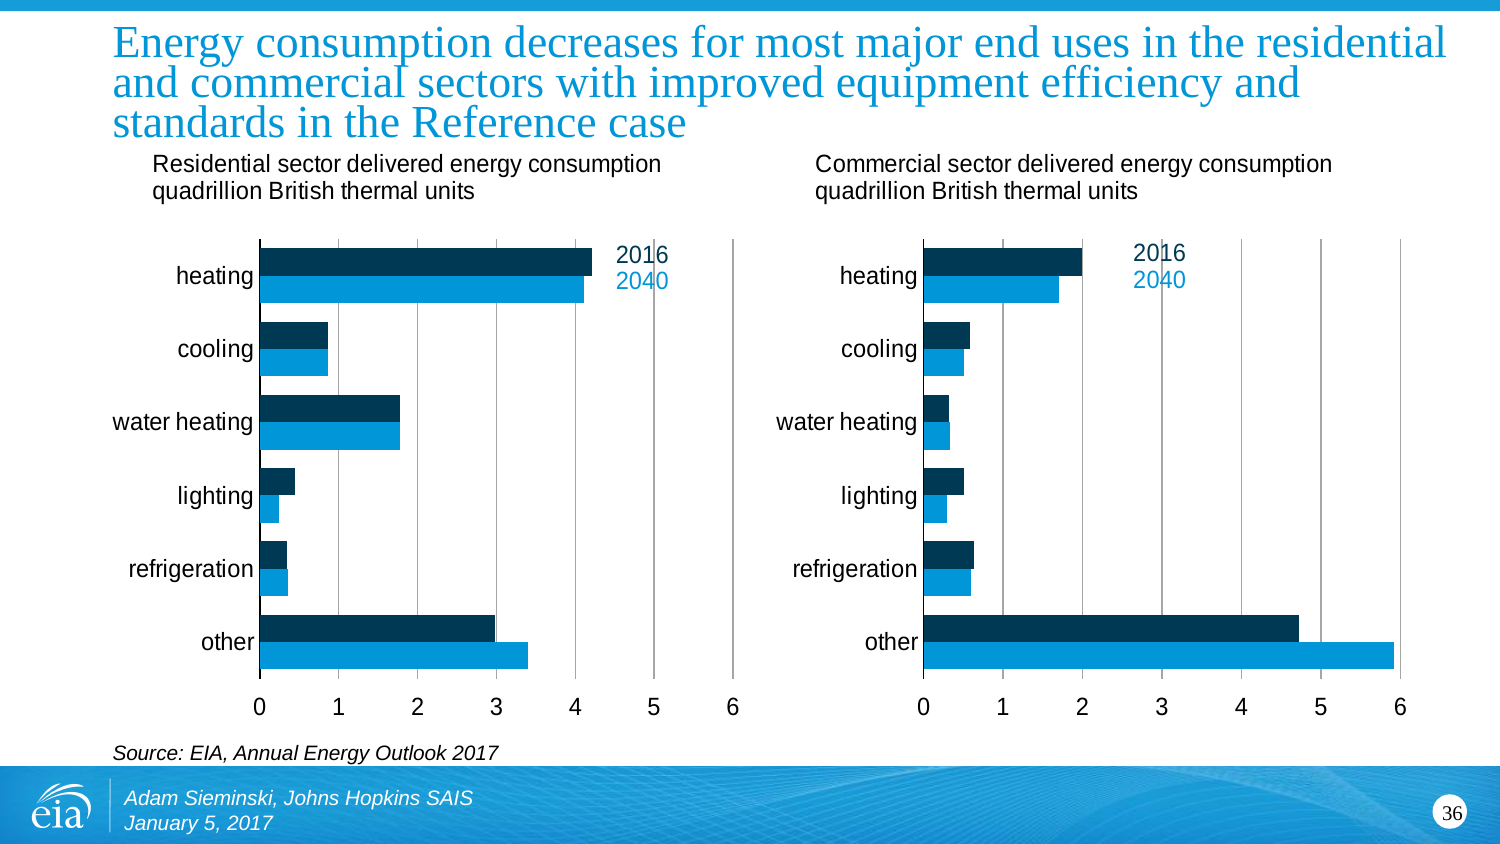

# Energy consumption decreases for most major end uses in the residential and commercial sectors with improved equipment efficiency and standards in the Reference case

### Chart

| Category |  |  |
|---|---|---|
| heating | 4.209844 | 4.110062 |
| cooling | 0.867148 | 0.862583 |
| water heating | 1.771377 | 1.774335 |
| lighting | 0.441566 | 0.248426 |
| refrigeration | 0.35081 | 0.358071 |
| other | 2.980034 | 3.3985570000000003 |

### Chart

| Category |  |  |
|---|---|---|
| heating | 1.991958 | 1.709061 |
| cooling | 0.579889 | 0.508828 |
| water heating | 0.324579 | 0.326873 |
| lighting | 0.510052 | 0.298299 |
| refrigeration | 0.639811 | 0.602353 |
| other | 4.718859999999999 | 5.9255130000000005 |
Source: EIA, Annual Energy Outlook 2017
Adam Sieminski, Johns Hopkins SAIS
January 5, 2017
36